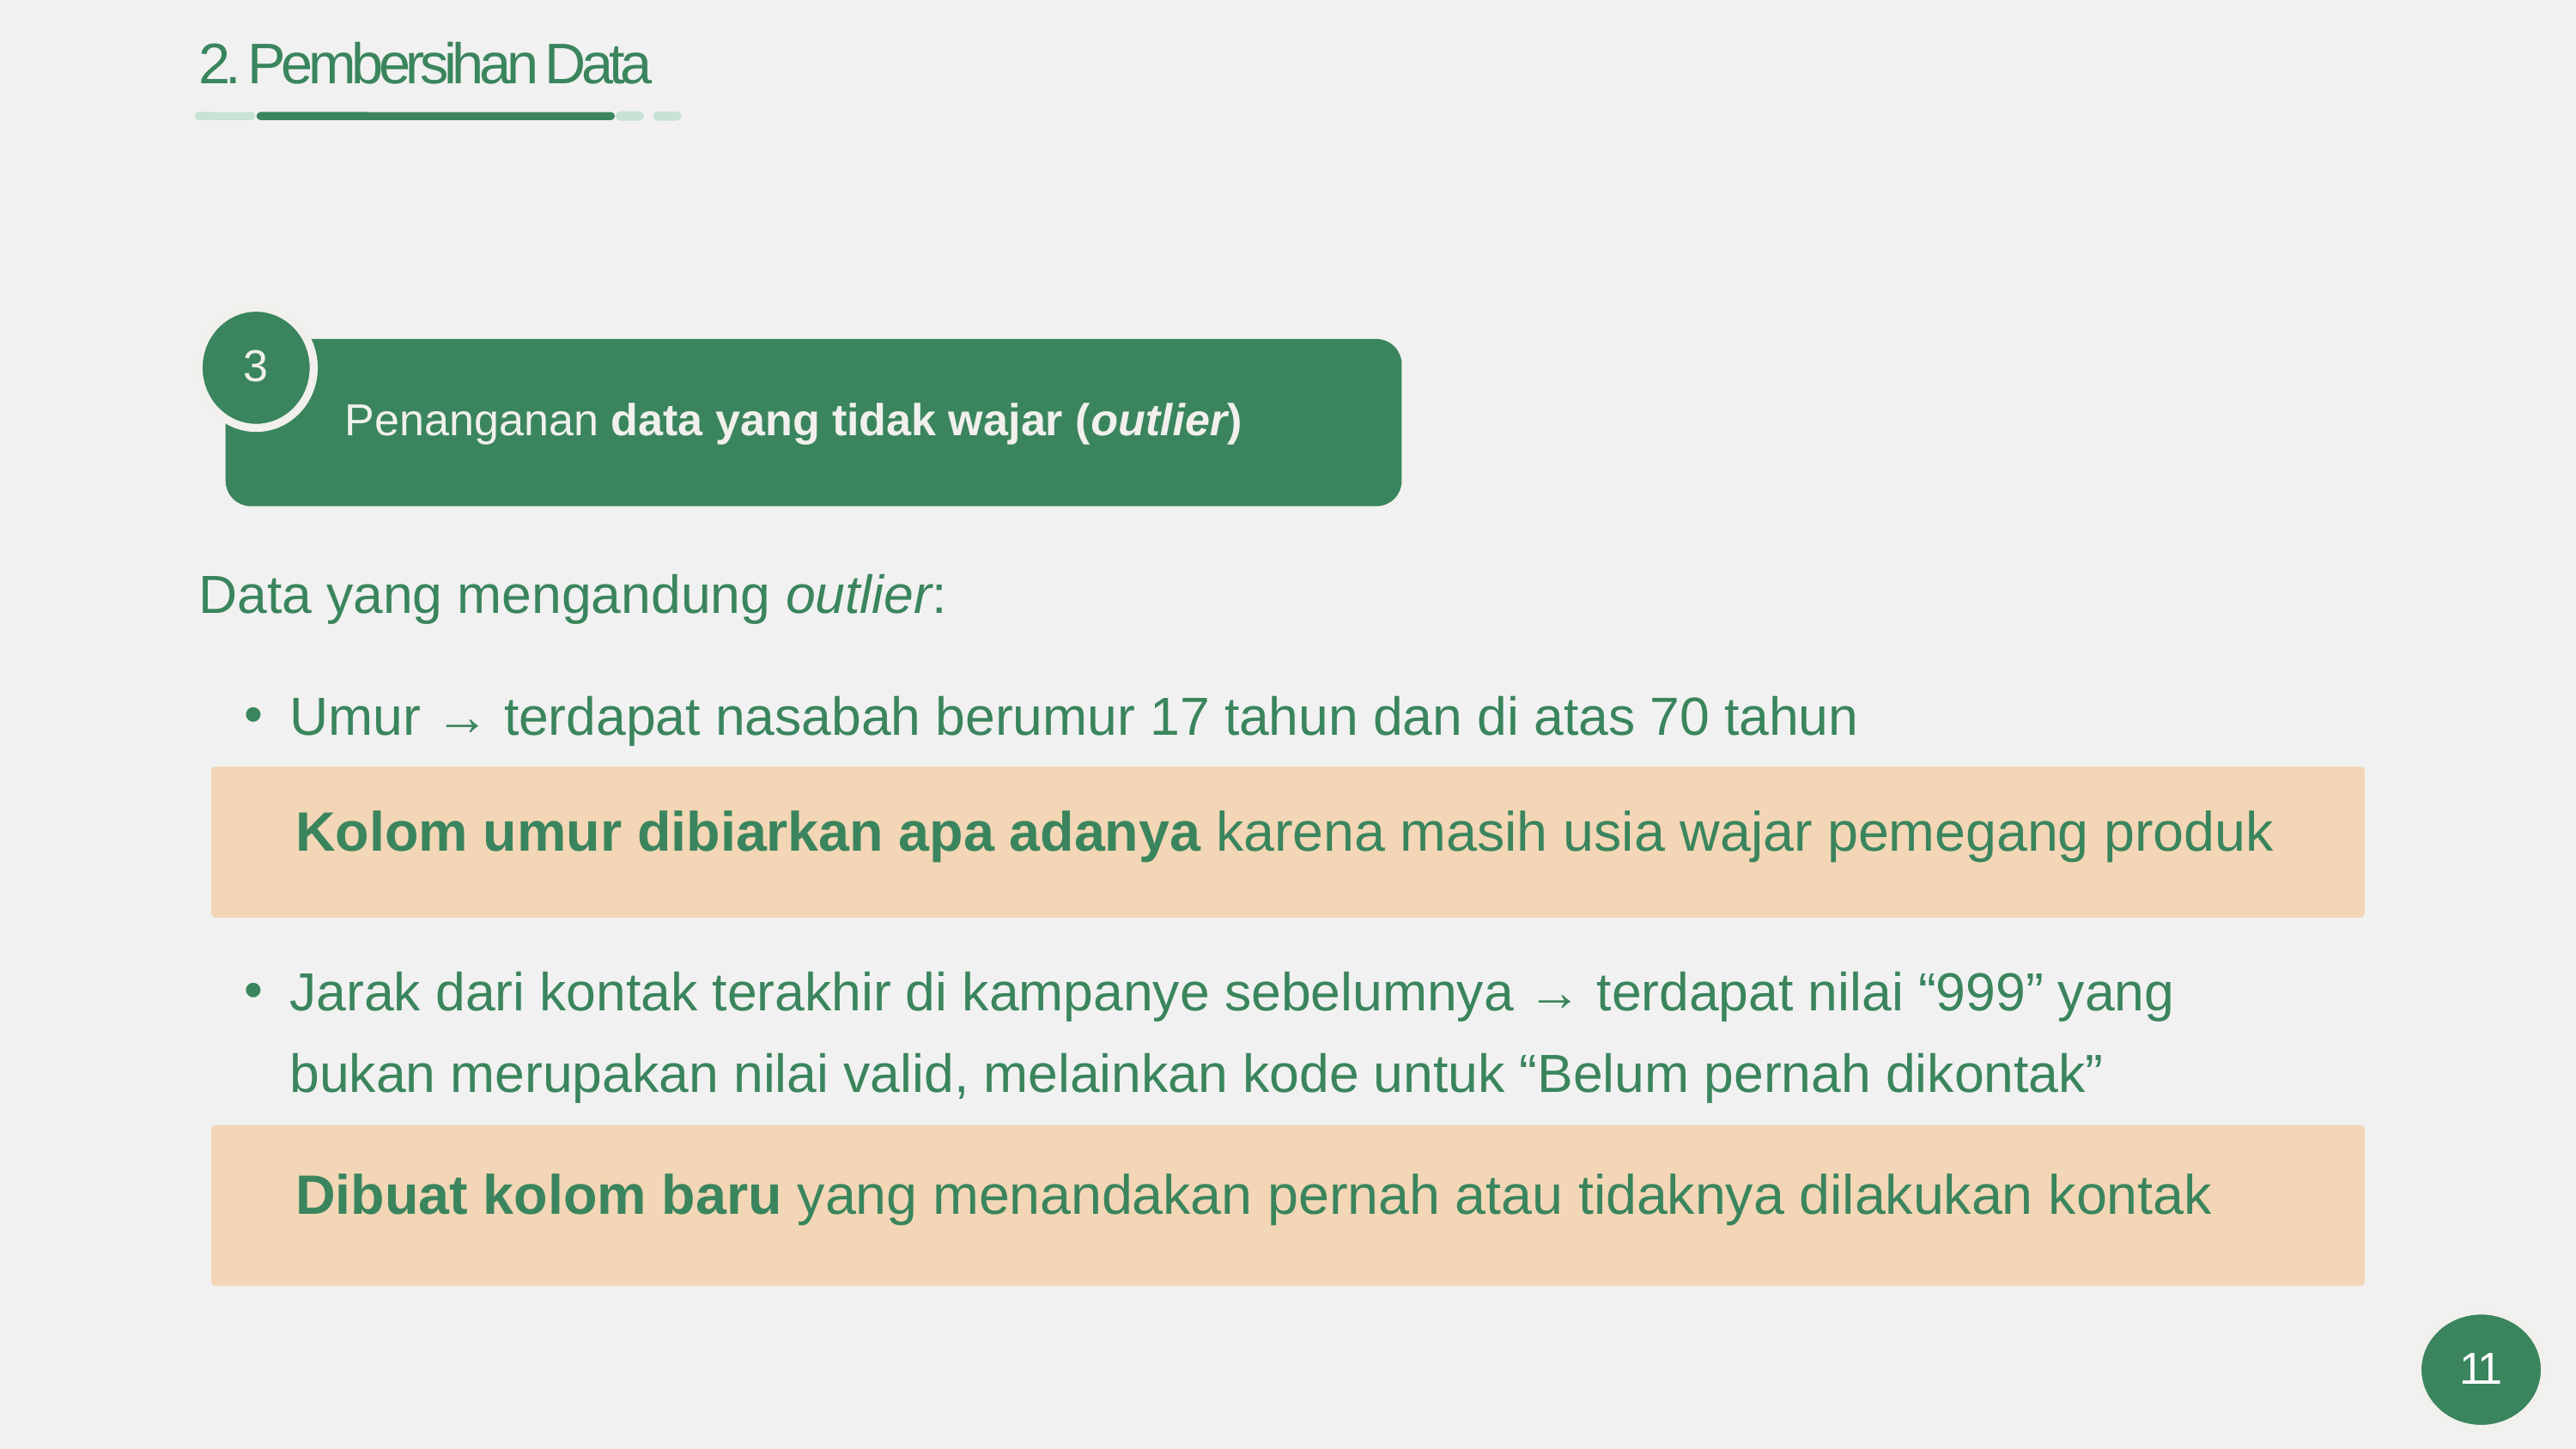

2. Pembersihan Data

3

         Penanganan data yang tidak wajar (outlier)
Data yang mengandung outlier:
Umur → terdapat nasabah berumur 17 tahun dan di atas 70 tahun

     Kolom umur dibiarkan apa adanya karena masih usia wajar pemegang produk
Jarak dari kontak terakhir di kampanye sebelumnya → terdapat nilai “999” yang bukan merupakan nilai valid, melainkan kode untuk “Belum pernah dikontak”

     Dibuat kolom baru yang menandakan pernah atau tidaknya dilakukan kontak

11